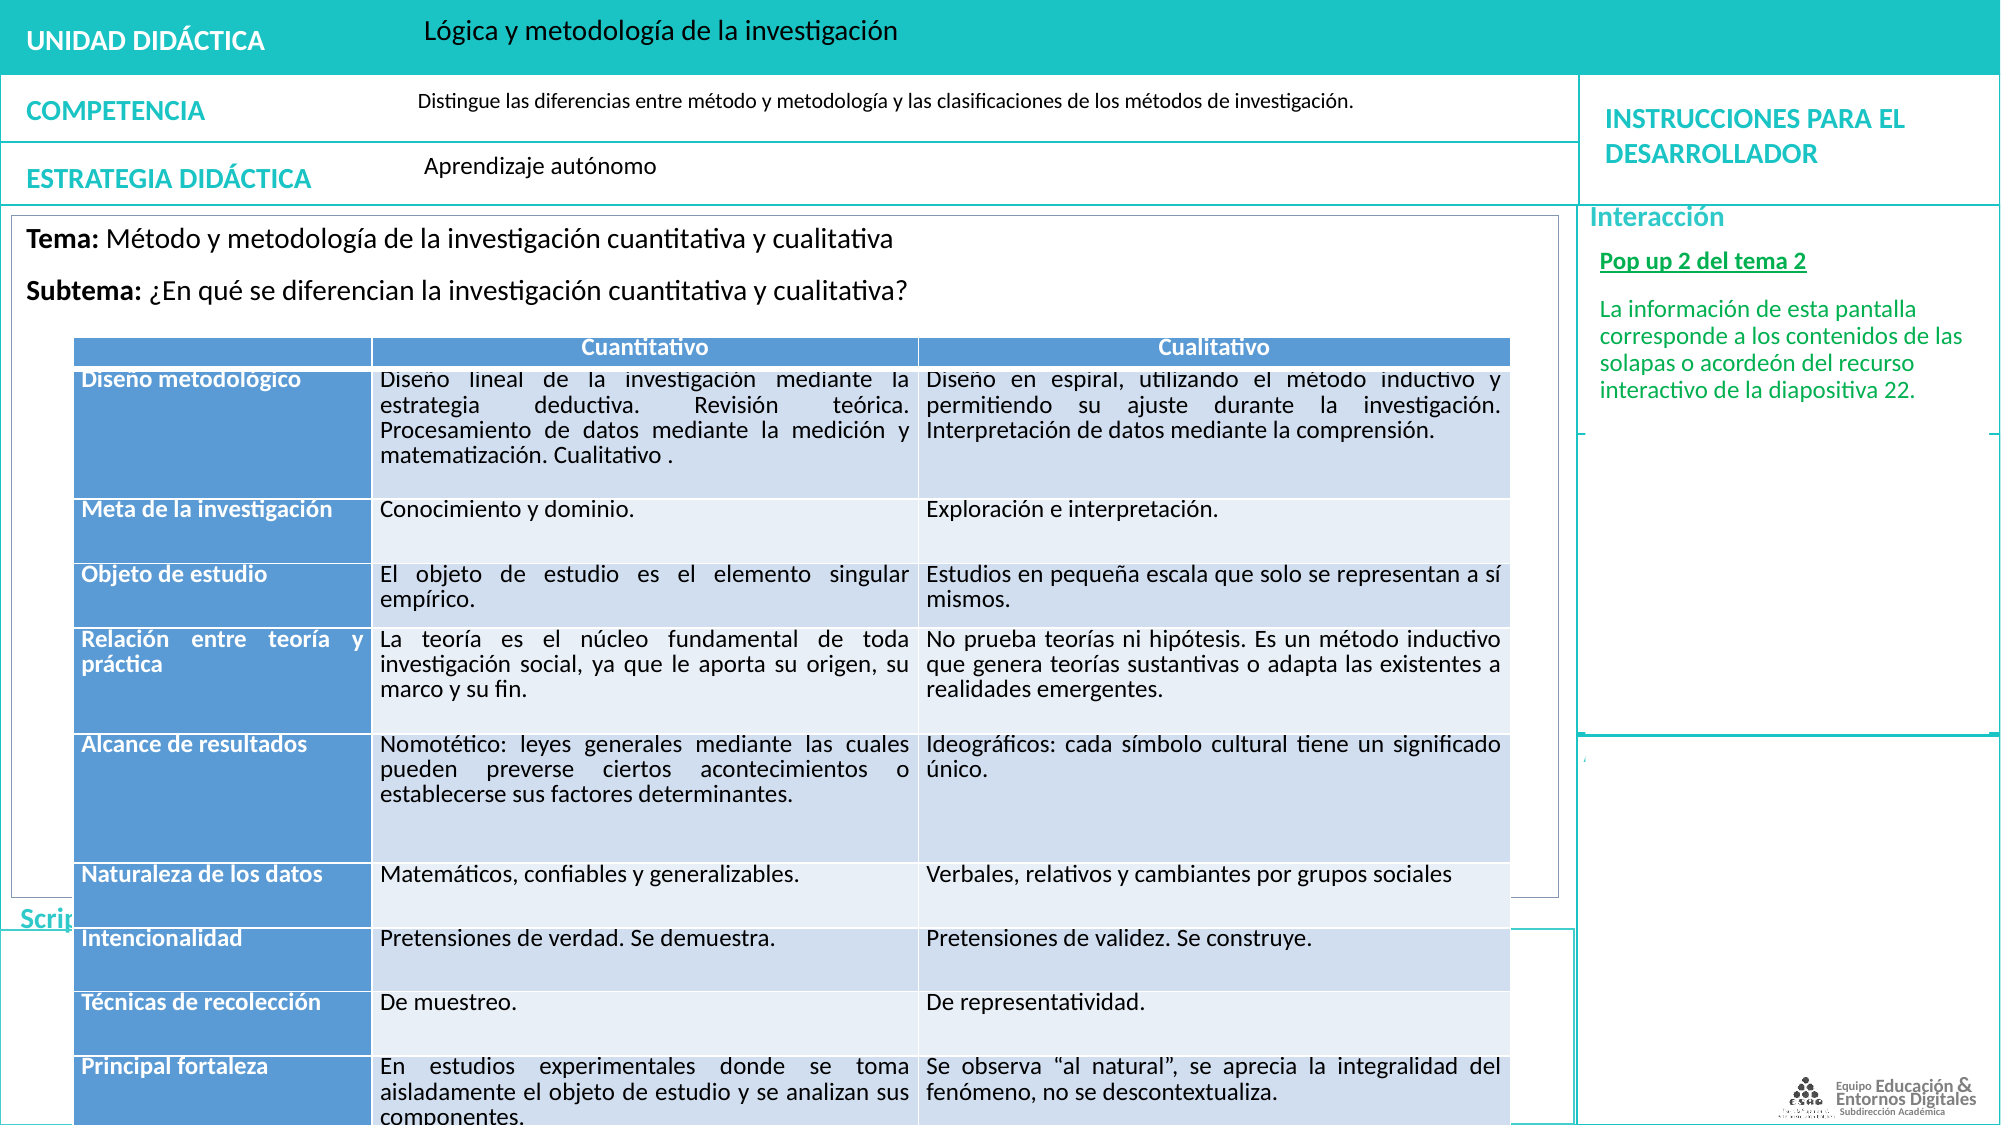

Lógica y metodología de la investigación
Distingue las diferencias entre método y metodología y las clasificaciones de los métodos de investigación.

Aprendizaje autónomo

Tema: Método y metodología de la investigación cuantitativa y cualitativa
Subtema: ¿En qué se diferencian la investigación cuantitativa y cualitativa?

Pop up 2 del tema 2
La información de esta pantalla corresponde a los contenidos de las solapas o acordeón del recurso interactivo de la diapositiva 22.
|  | Cuantitativo | Cualitativo |
| --- | --- | --- |
| Diseño metodológico | Diseño lineal de la investigación mediante la estrategia deductiva. Revisión teórica. Procesamiento de datos mediante la medición y matematización. Cualitativo . | Diseño en espiral, utilizando el método inductivo y permitiendo su ajuste durante la investigación. Interpretación de datos mediante la comprensión. |
| Meta de la investigación | Conocimiento y dominio. | Exploración e interpretación. |
| Objeto de estudio | El objeto de estudio es el elemento singular empírico. | Estudios en pequeña escala que solo se representan a sí mismos. |
| Relación entre teoría y práctica | La teoría es el núcleo fundamental de toda investigación social, ya que le aporta su origen, su marco y su fin. | No prueba teorías ni hipótesis. Es un método inductivo que genera teorías sustantivas o adapta las existentes a realidades emergentes. |
| Alcance de resultados | Nomotético: leyes generales mediante las cuales pueden preverse ciertos acontecimientos o establecerse sus factores determinantes. | Ideográficos: cada símbolo cultural tiene un significado único. |
| Naturaleza de los datos | Matemáticos, confiables y generalizables. | Verbales, relativos y cambiantes por grupos sociales |
| Intencionalidad | Pretensiones de verdad. Se demuestra. | Pretensiones de validez. Se construye. |
| Técnicas de recolección | De muestreo. | De representatividad. |
| Principal fortaleza | En estudios experimentales donde se toma aisladamente el objeto de estudio y se analizan sus componentes. | Se observa “al natural”, se aprecia la integralidad del fenómeno, no se descontextualiza. |
| Resultados | Extensivos a otras situaciones. | Intensivos, particulares, históricos y profundos. |
| Enfoques | Perspectiva analítica, experimental, probabilística, realista-empirista, deductivista-universalista y extensiva. | Perspectiva holística. Admite la mirada naturalista, constructivista, realista, dialógica, inductiva, particular y profunda. |